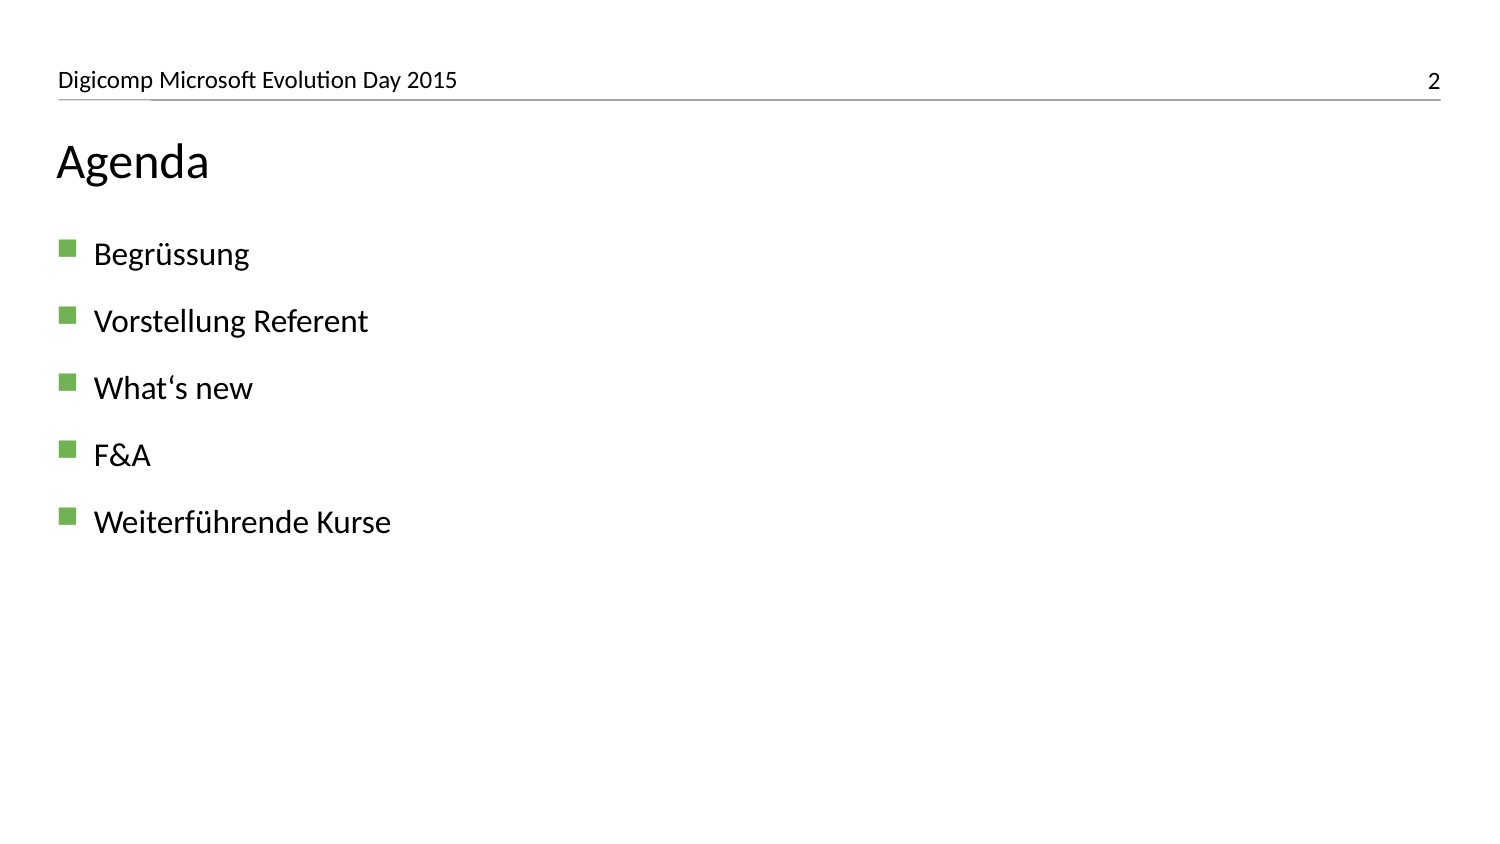

# Agenda
Begrüssung
Vorstellung Referent
What‘s new
F&A
Weiterführende Kurse